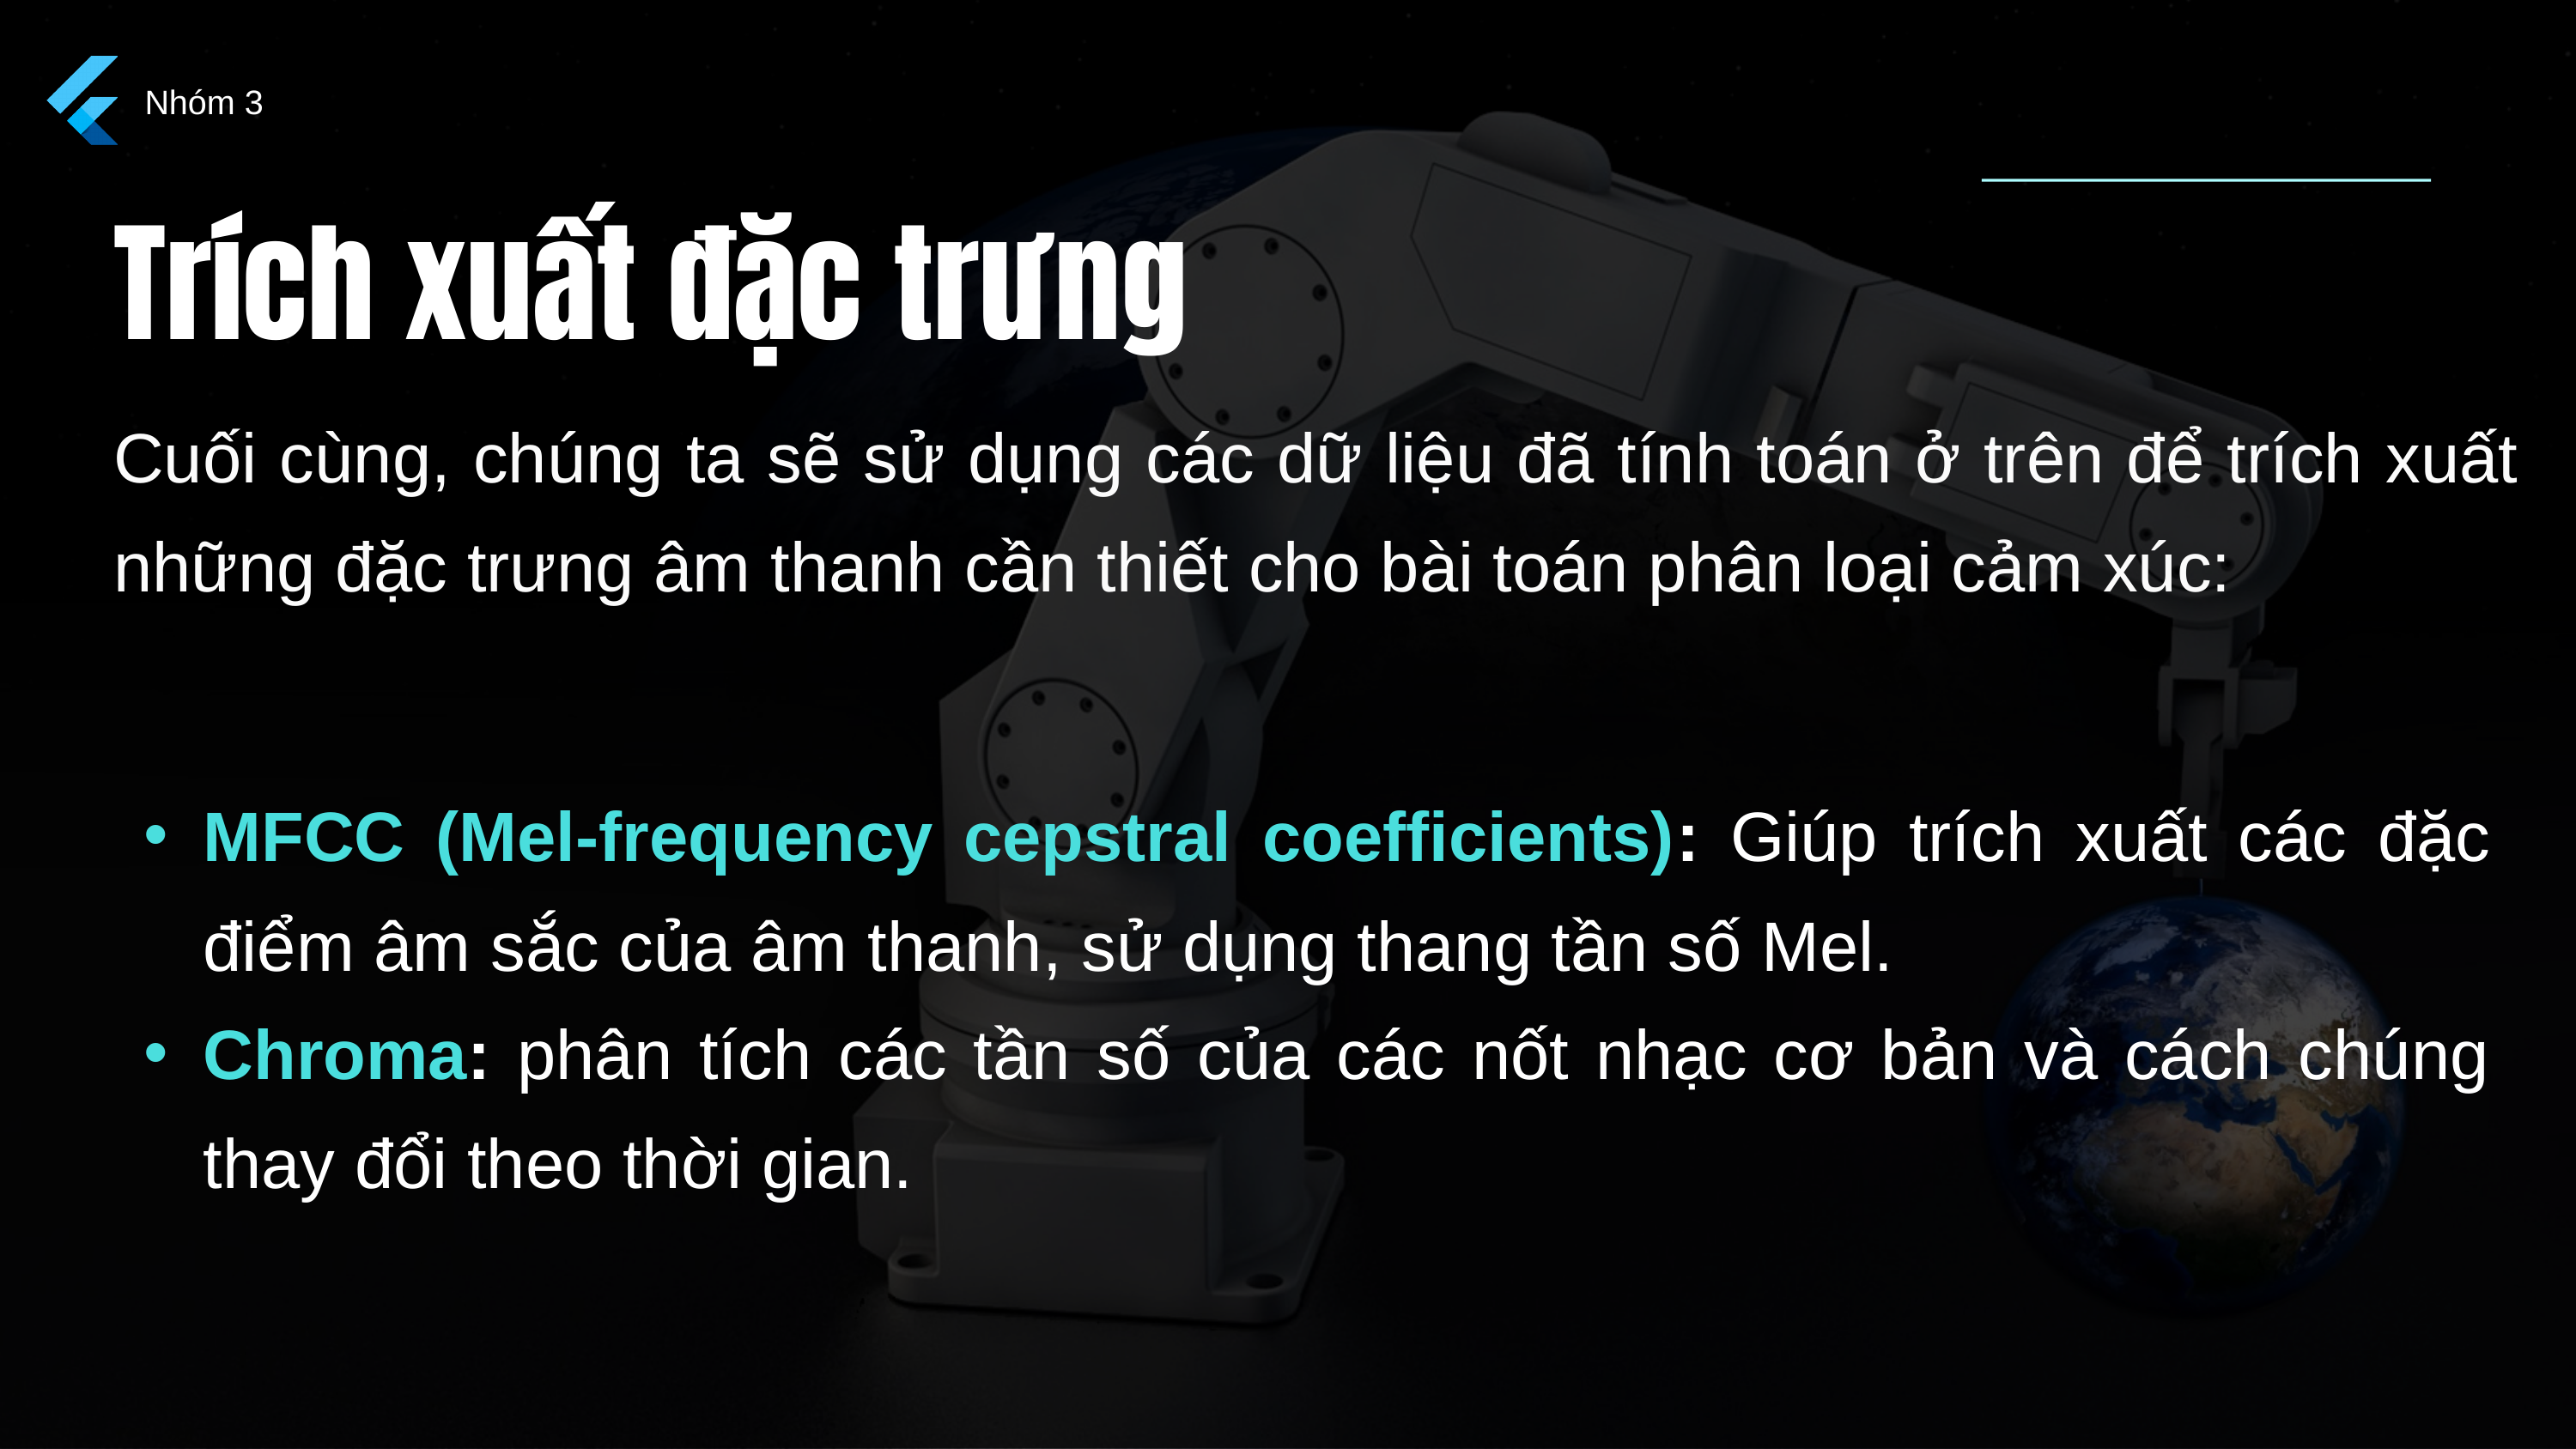

Nhóm 3

Trích xuất đặc trưng
Cuối cùng, chúng ta sẽ sử dụng các dữ liệu đã tính toán ở trên để trích xuất những đặc trưng âm thanh cần thiết cho bài toán phân loại cảm xúc:

MFCC (Mel-frequency cepstral coefficients): Giúp trích xuất các đặc điểm âm sắc của âm thanh, sử dụng thang tần số Mel.
Chroma: phân tích các tần số của các nốt nhạc cơ bản và cách chúng thay đổi theo thời gian.